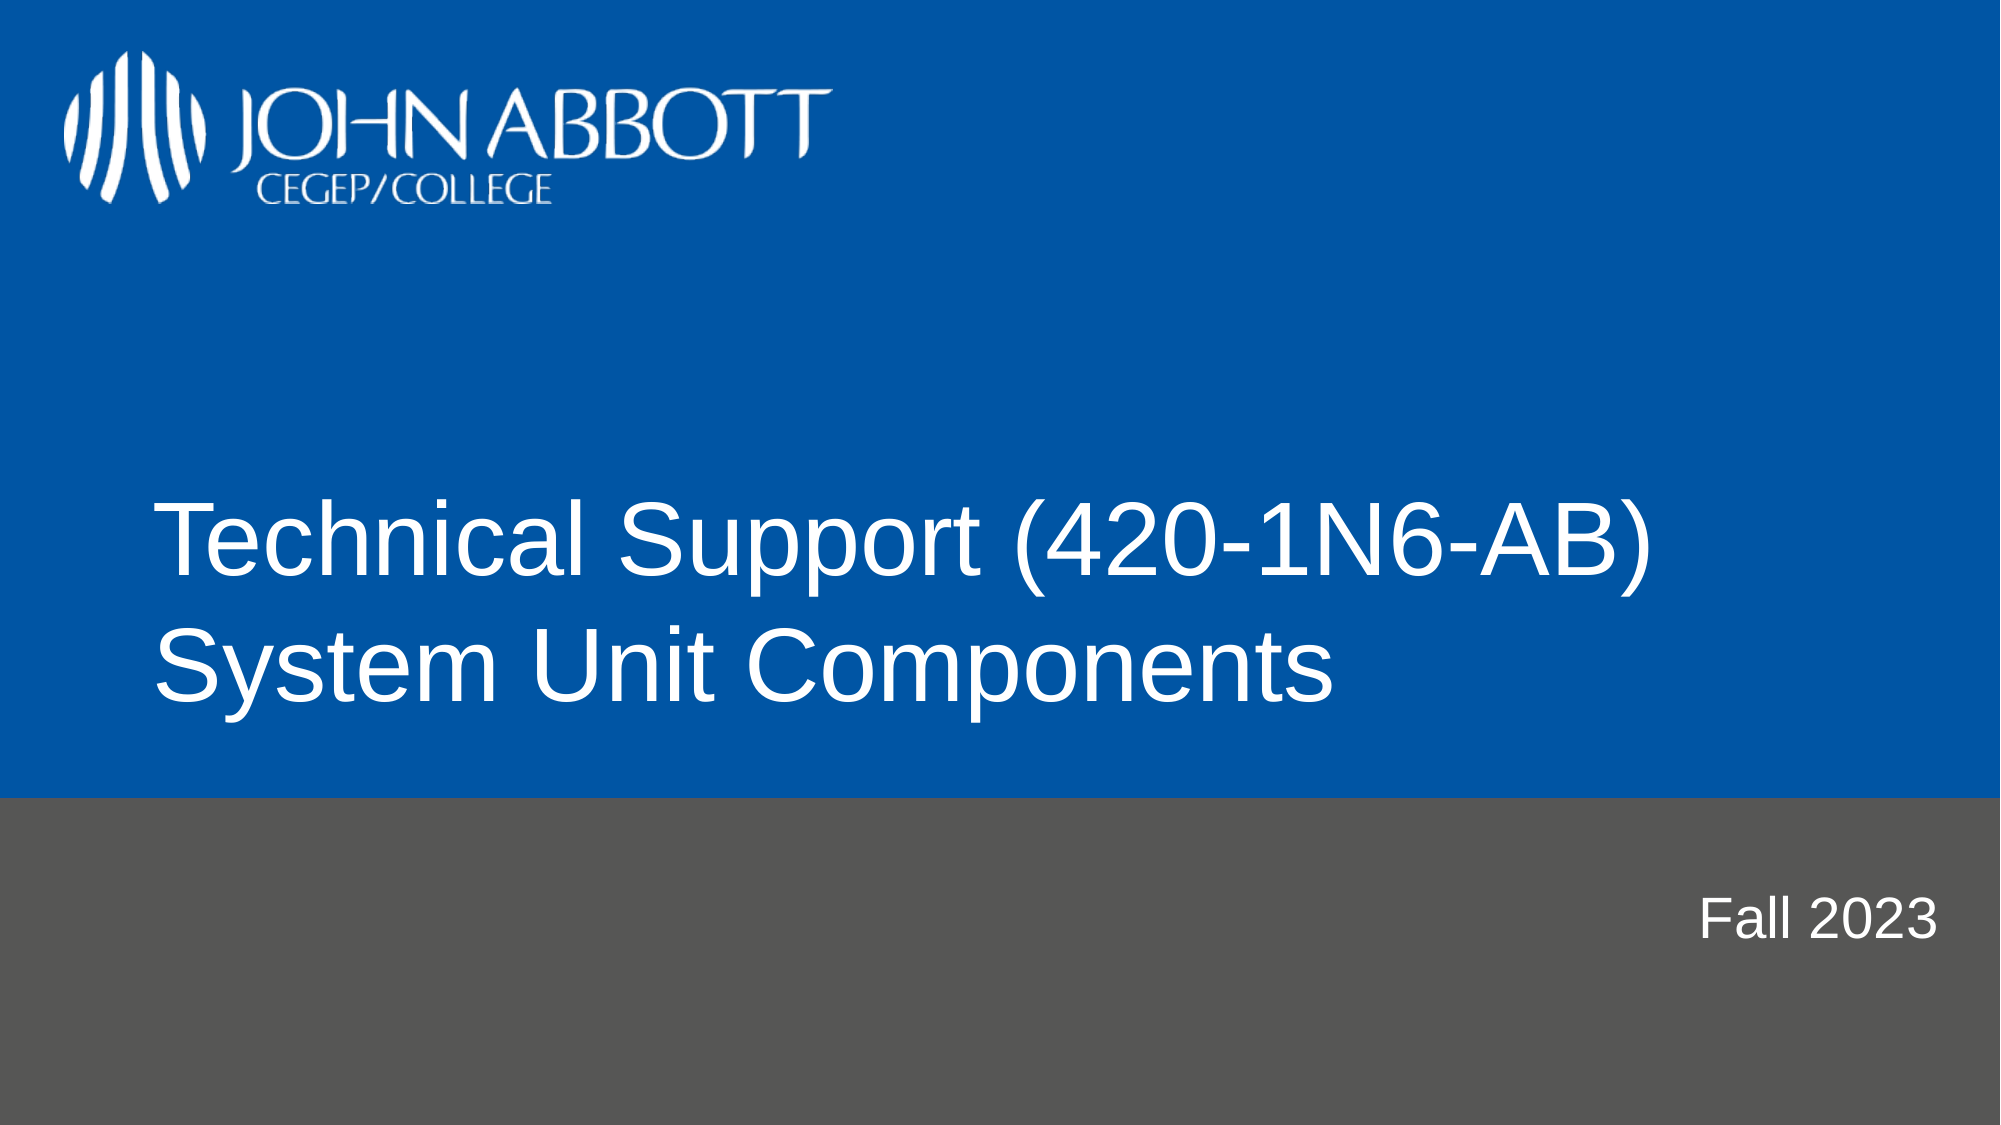

# Technical Support (420-1N6-AB) System Unit Components
Fall 2023